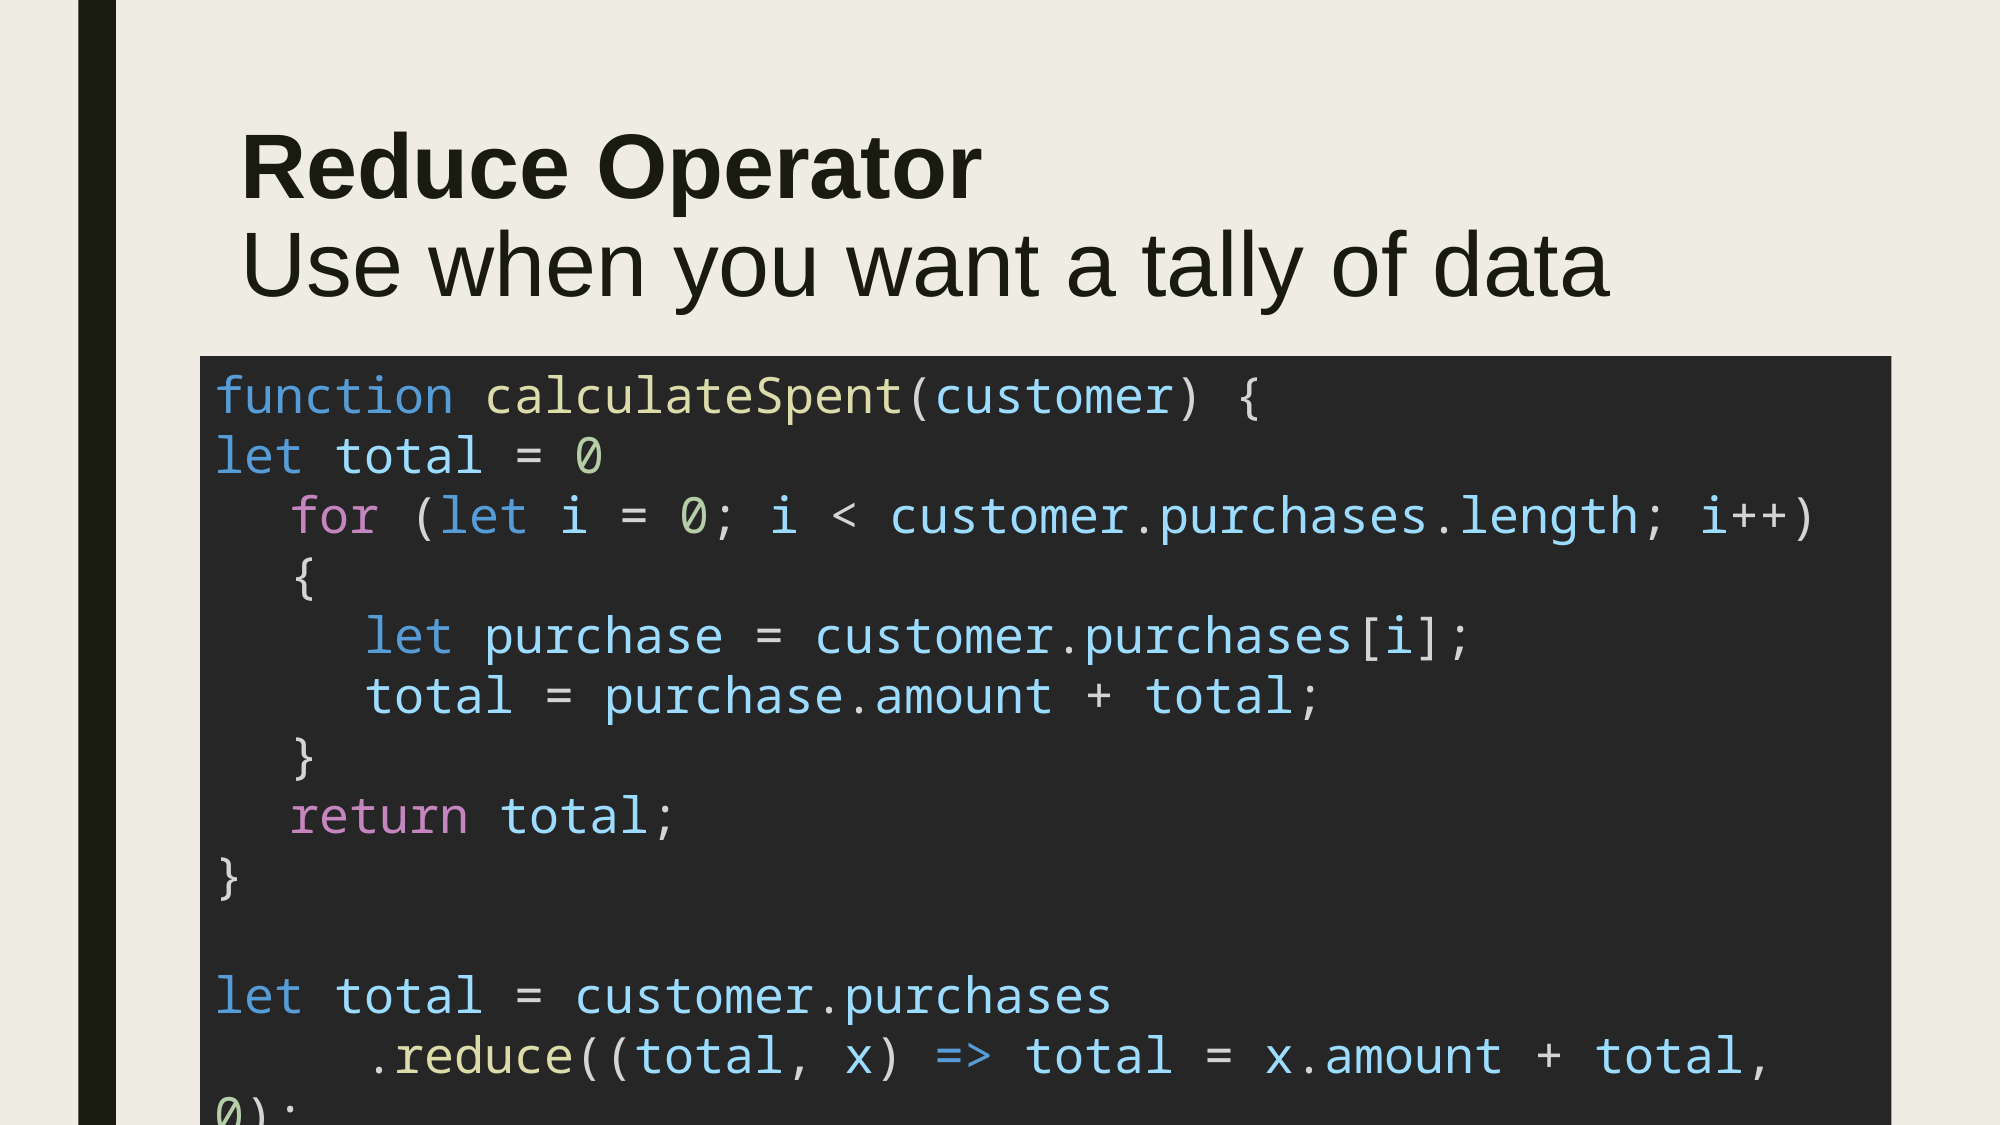

# Reduce Operator Use when you want a tally of data
function calculateSpent(customer) {
let total = 0
for (let i = 0; i < customer.purchases.length; i++) {
let purchase = customer.purchases[i];
total = purchase.amount + total;
}
return total;
}
let total = customer.purchases
	.reduce((total, x) => total = x.amount + total, 0);